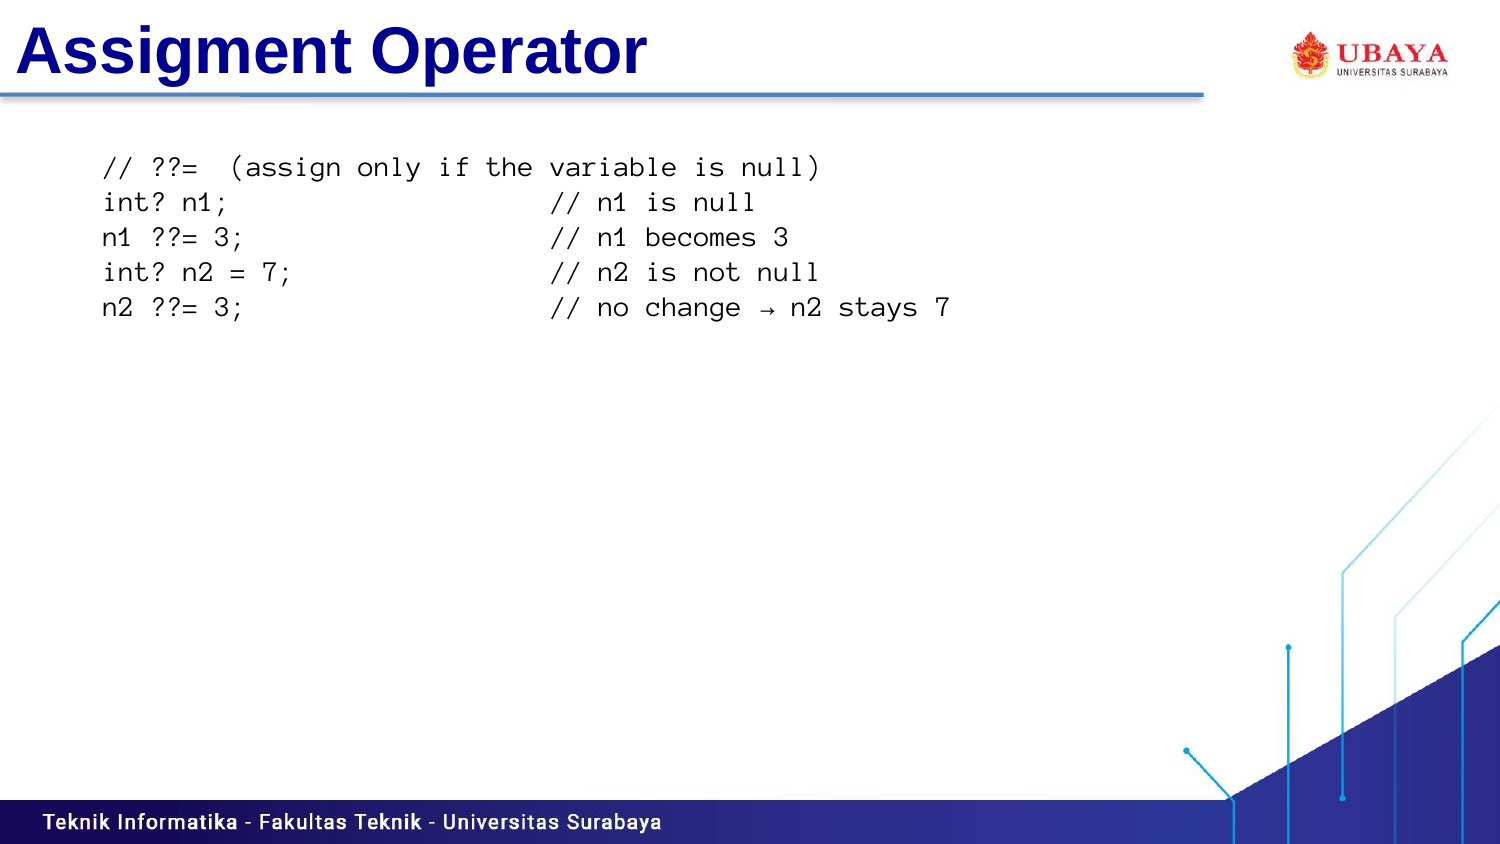

# Assigment Operator

  // ??=  (assign only if the variable is null)
  int? n1;                    // n1 is null
  n1 ??= 3;                   // n1 becomes 3
  int? n2 = 7;                // n2 is not null
  n2 ??= 3;                   // no change → n2 stays 7